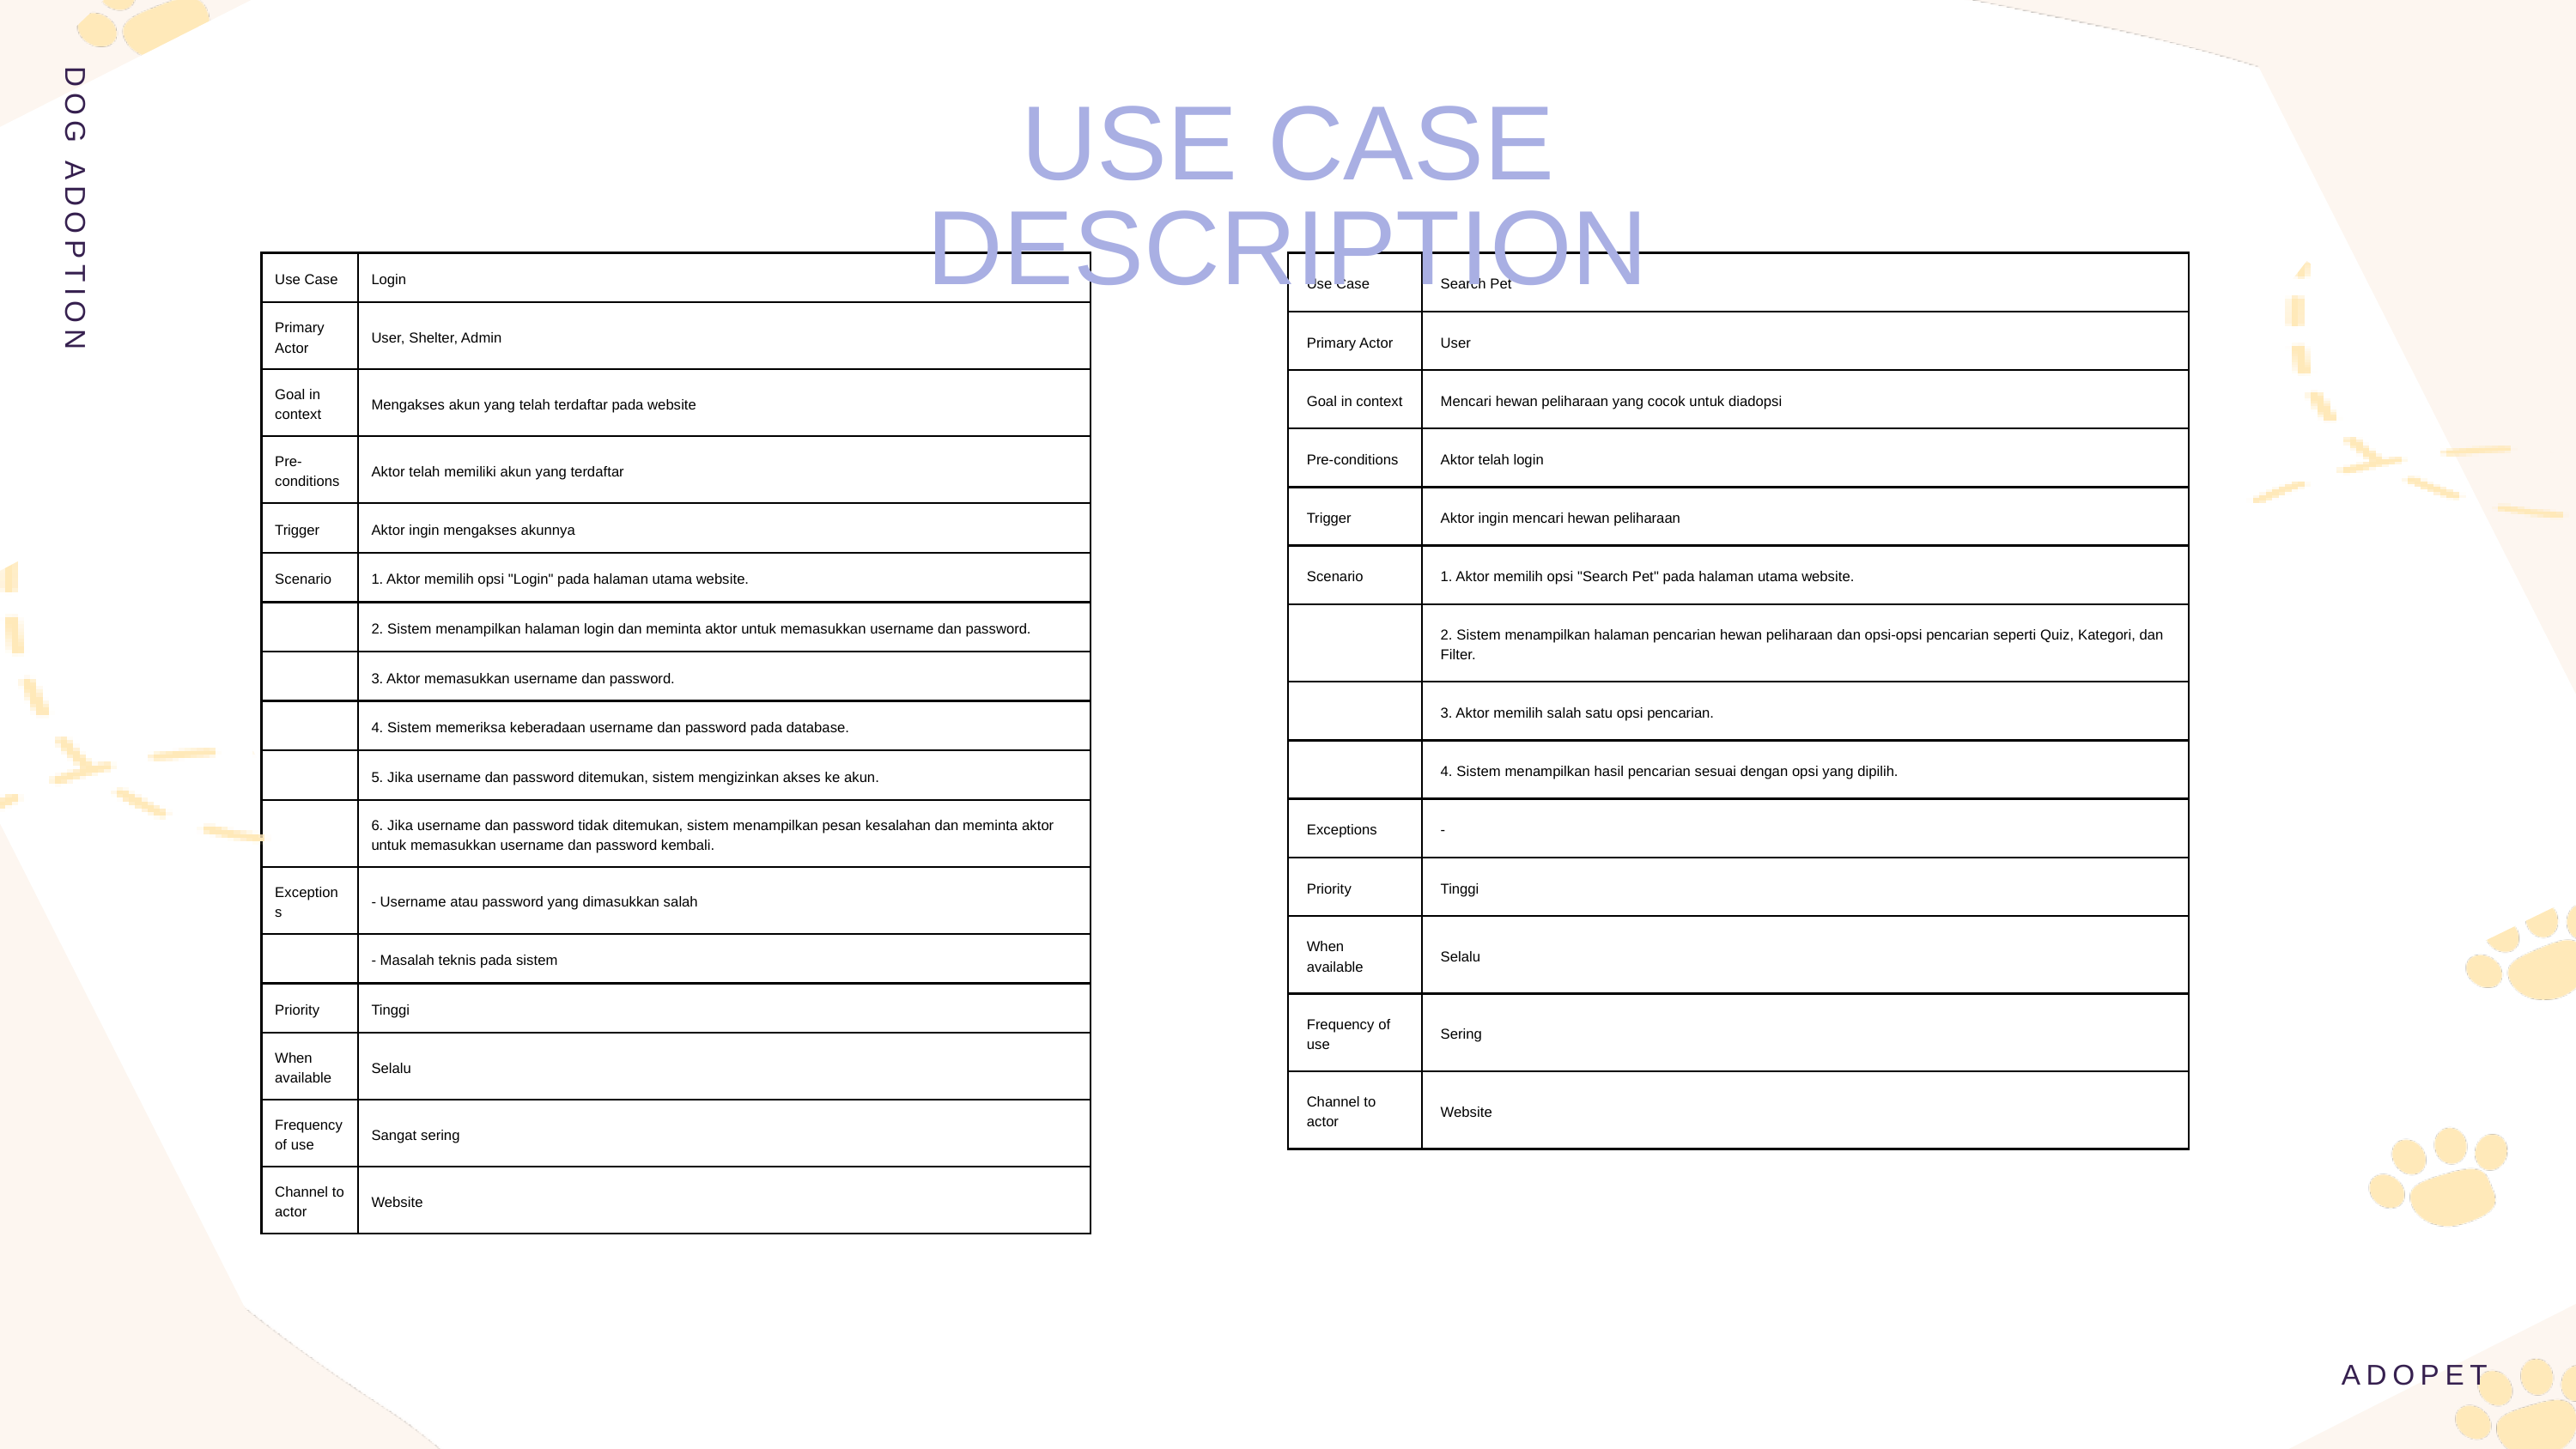

USE CASE DESCRIPTION
| Use Case | Login |
| --- | --- |
| Primary Actor | User, Shelter, Admin |
| Goal in context | Mengakses akun yang telah terdaftar pada website |
| Pre-conditions | Aktor telah memiliki akun yang terdaftar |
| Trigger | Aktor ingin mengakses akunnya |
| Scenario | 1. Aktor memilih opsi "Login" pada halaman utama website. |
|  | 2. Sistem menampilkan halaman login dan meminta aktor untuk memasukkan username dan password. |
|  | 3. Aktor memasukkan username dan password. |
|  | 4. Sistem memeriksa keberadaan username dan password pada database. |
|  | 5. Jika username dan password ditemukan, sistem mengizinkan akses ke akun. |
|  | 6. Jika username dan password tidak ditemukan, sistem menampilkan pesan kesalahan dan meminta aktor untuk memasukkan username dan password kembali. |
| Exceptions | - Username atau password yang dimasukkan salah |
|  | - Masalah teknis pada sistem |
| Priority | Tinggi |
| When available | Selalu |
| Frequency of use | Sangat sering |
| Channel to actor | Website |
| Use Case | Search Pet |
| --- | --- |
| Primary Actor | User |
| Goal in context | Mencari hewan peliharaan yang cocok untuk diadopsi |
| Pre-conditions | Aktor telah login |
| Trigger | Aktor ingin mencari hewan peliharaan |
| Scenario | 1. Aktor memilih opsi "Search Pet" pada halaman utama website. |
|  | 2. Sistem menampilkan halaman pencarian hewan peliharaan dan opsi-opsi pencarian seperti Quiz, Kategori, dan Filter. |
|  | 3. Aktor memilih salah satu opsi pencarian. |
|  | 4. Sistem menampilkan hasil pencarian sesuai dengan opsi yang dipilih. |
| Exceptions | - |
| Priority | Tinggi |
| When available | Selalu |
| Frequency of use | Sering |
| Channel to actor | Website |

DOG ADOPTION

ADOPET